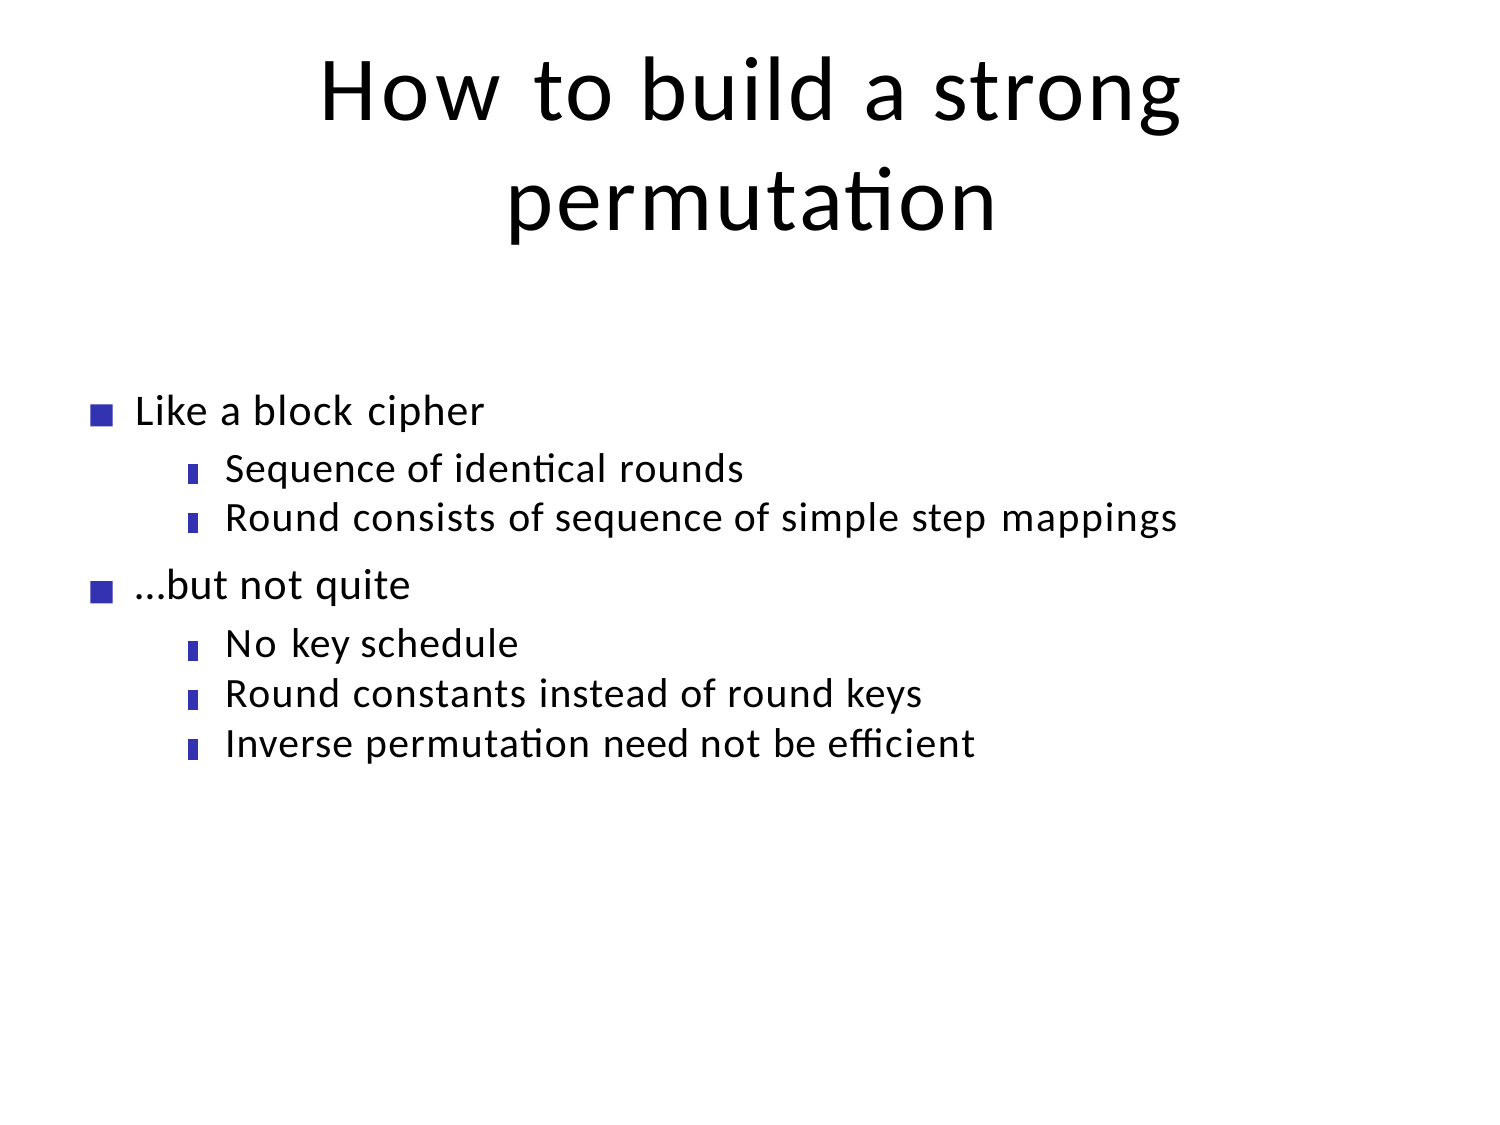

# How to build a strong permutation
Like a block cipher
Sequence of identical rounds
Round consists of sequence of simple step mappings
…but not quite
No key schedule
Round constants instead of round keys  Inverse permutation need not be eﬃcient